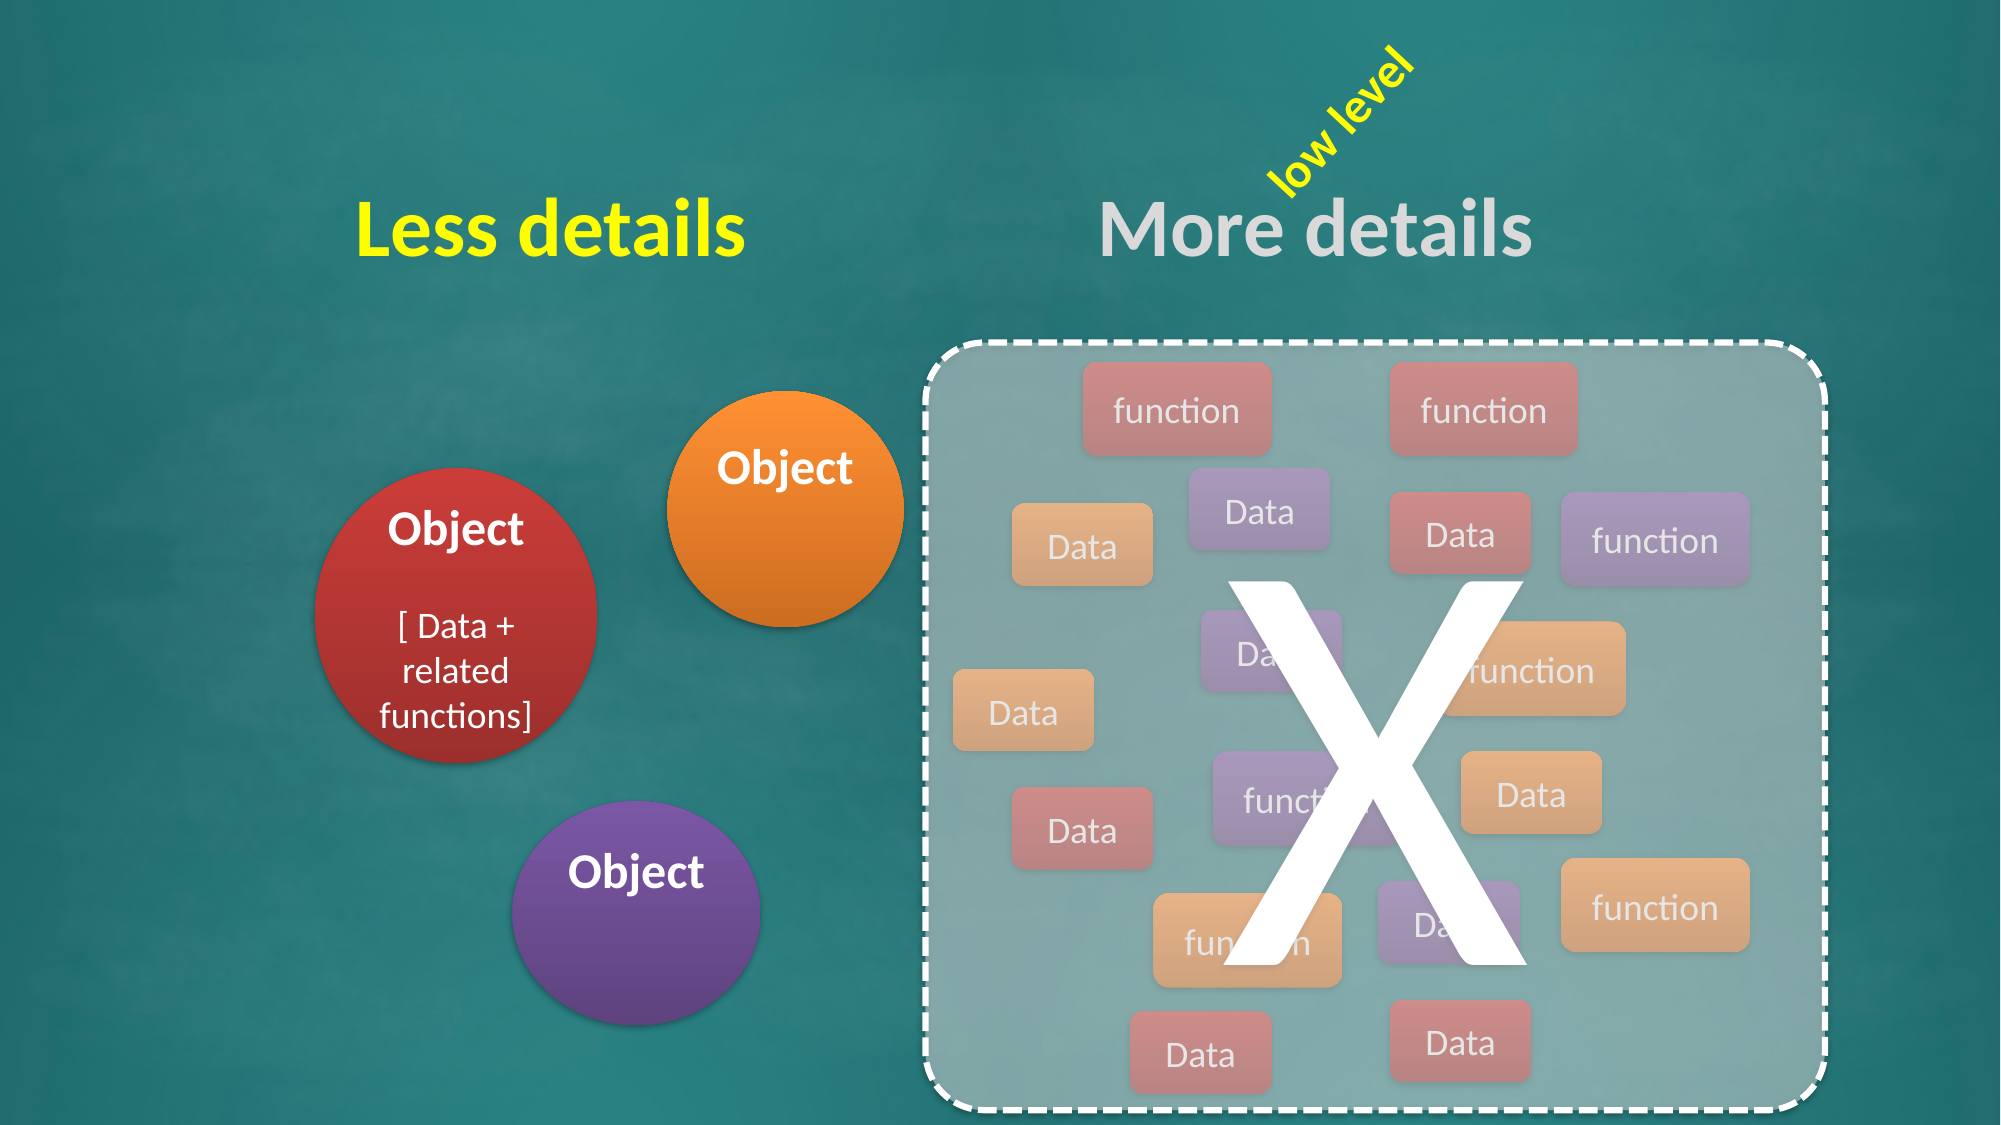

low level
Less details
More details
X
function
function
Data
Data
function
Data
Data
function
Data
function
Data
Data
function
Data
function
Data
Data
Object
Object
[ Data + related functions]
Object